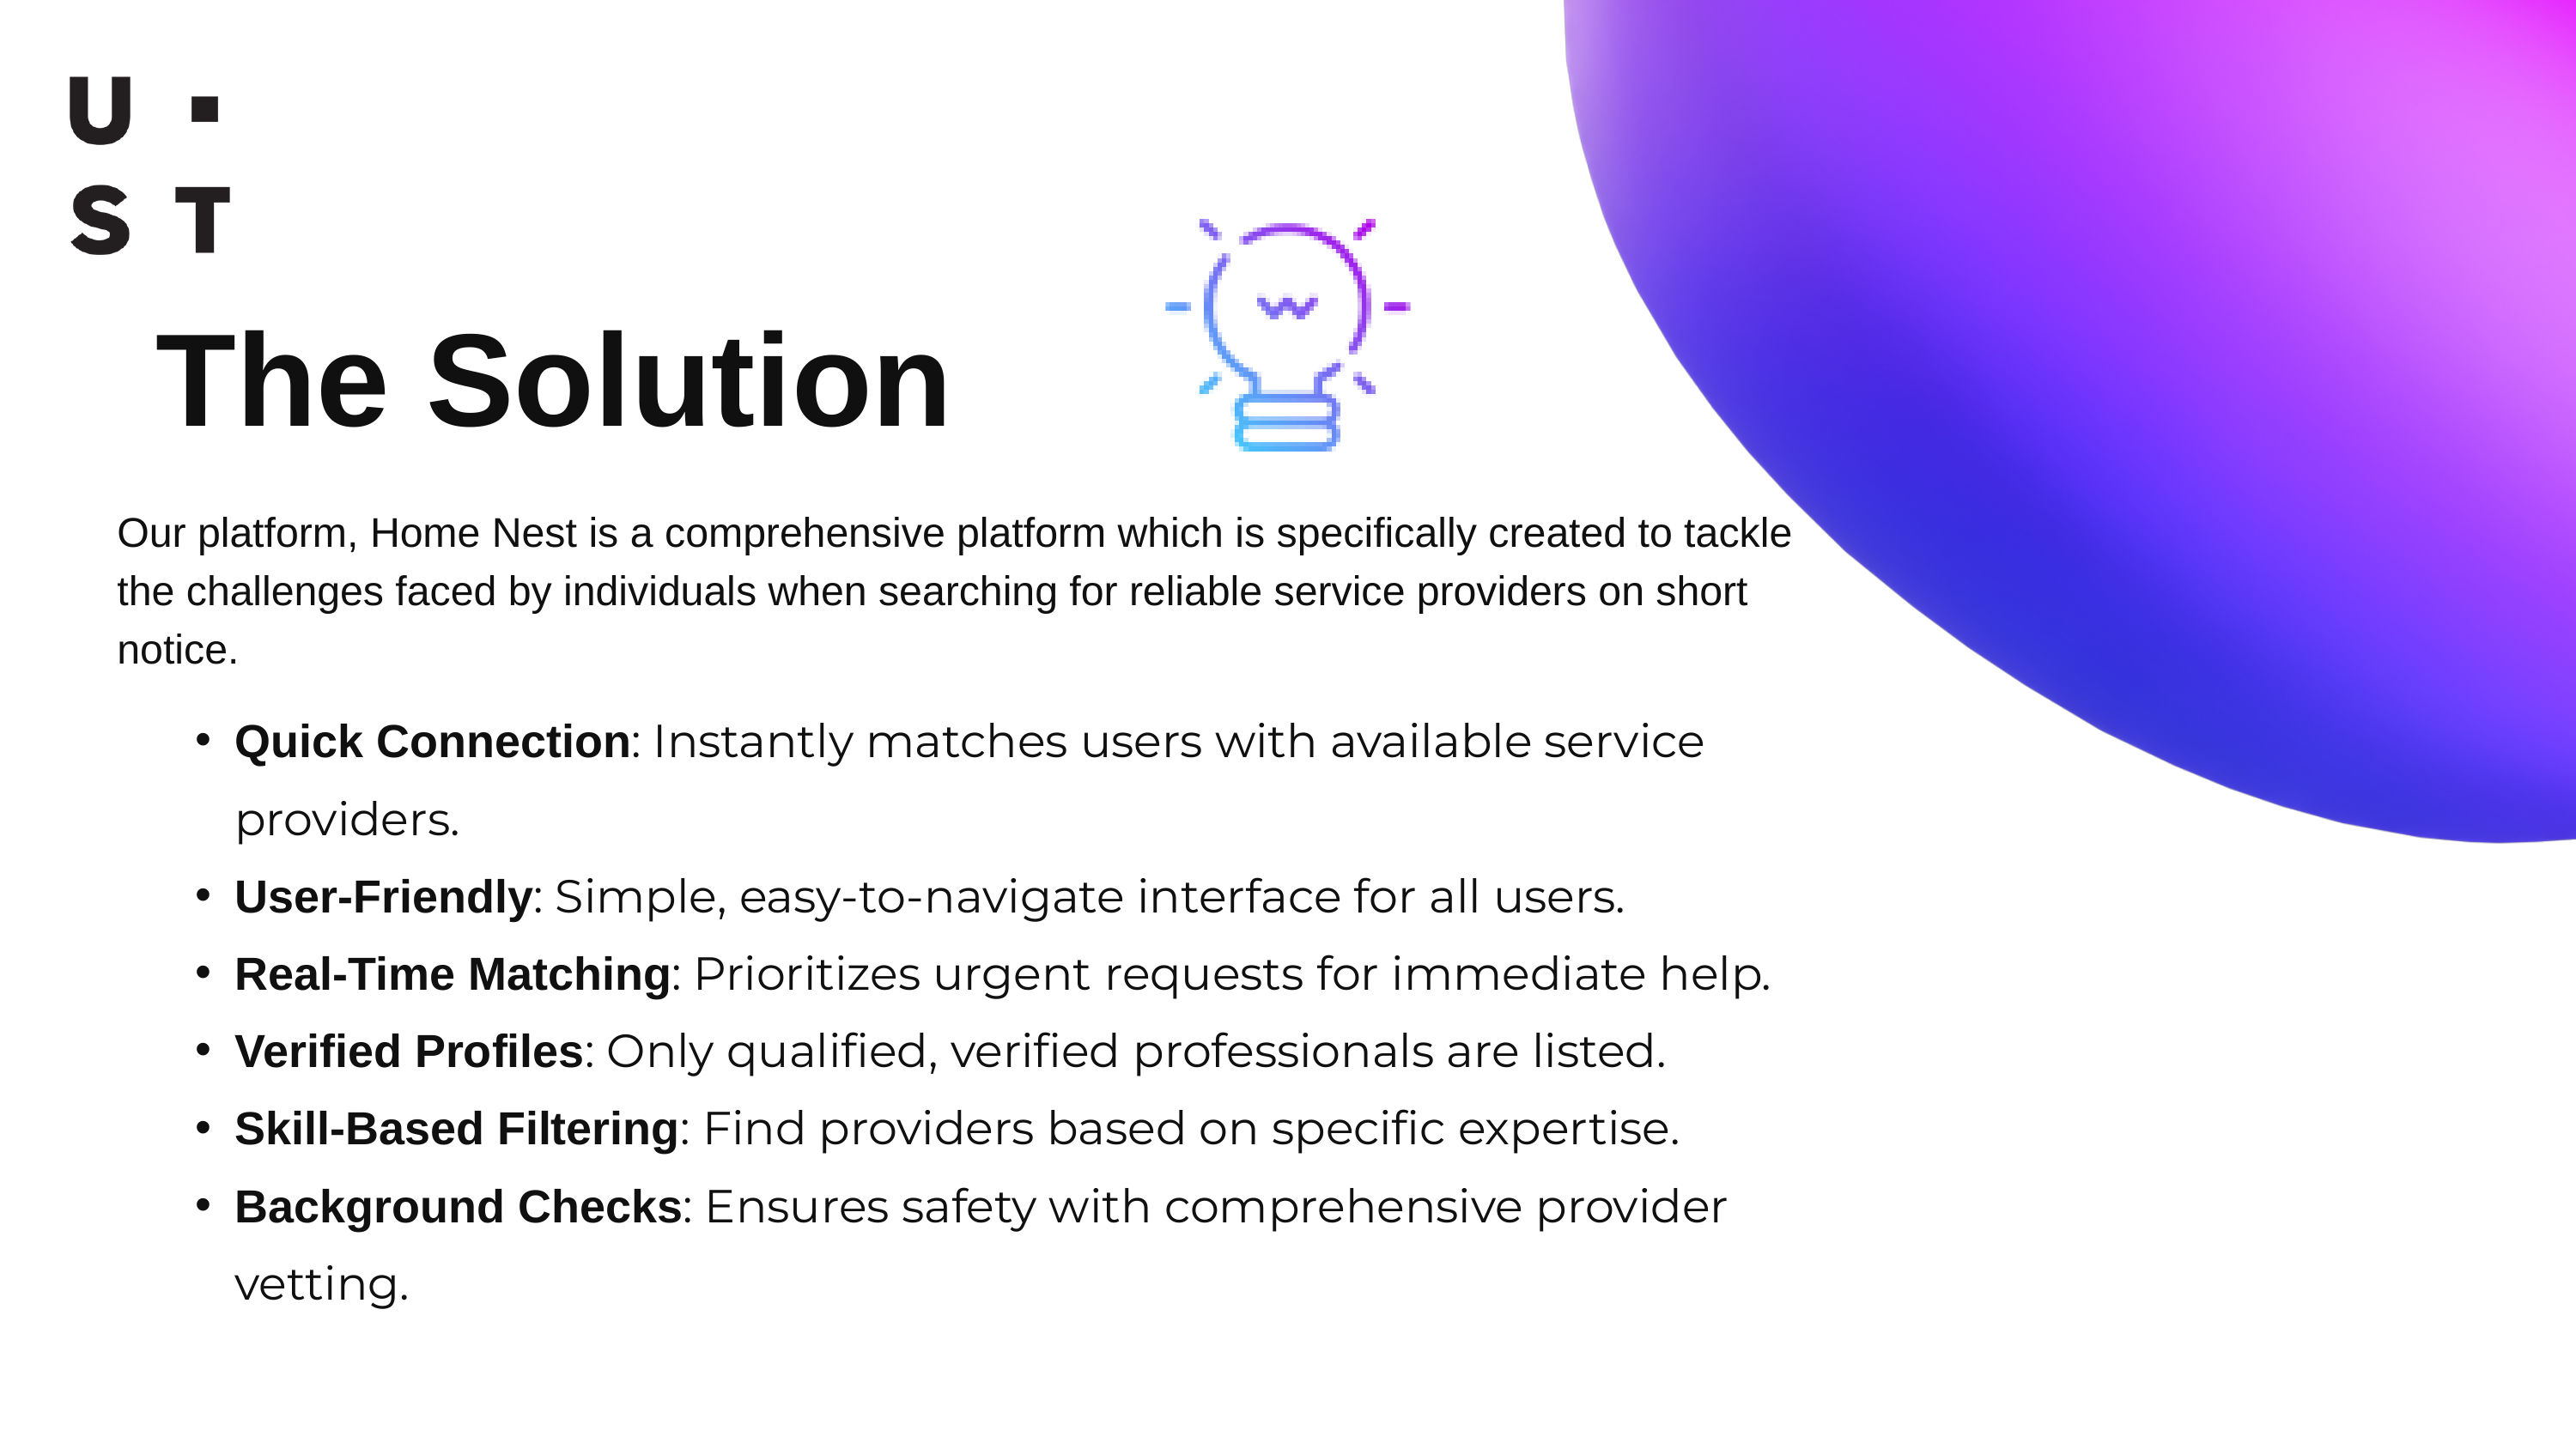

The Solution
Our platform, Home Nest is a comprehensive platform which is specifically created to tackle the challenges faced by individuals when searching for reliable service providers on short notice.
Quick Connection: Instantly matches users with available service providers.
User-Friendly: Simple, easy-to-navigate interface for all users.
Real-Time Matching: Prioritizes urgent requests for immediate help.
Verified Profiles: Only qualified, verified professionals are listed.
Skill-Based Filtering: Find providers based on specific expertise.
Background Checks: Ensures safety with comprehensive provider vetting.